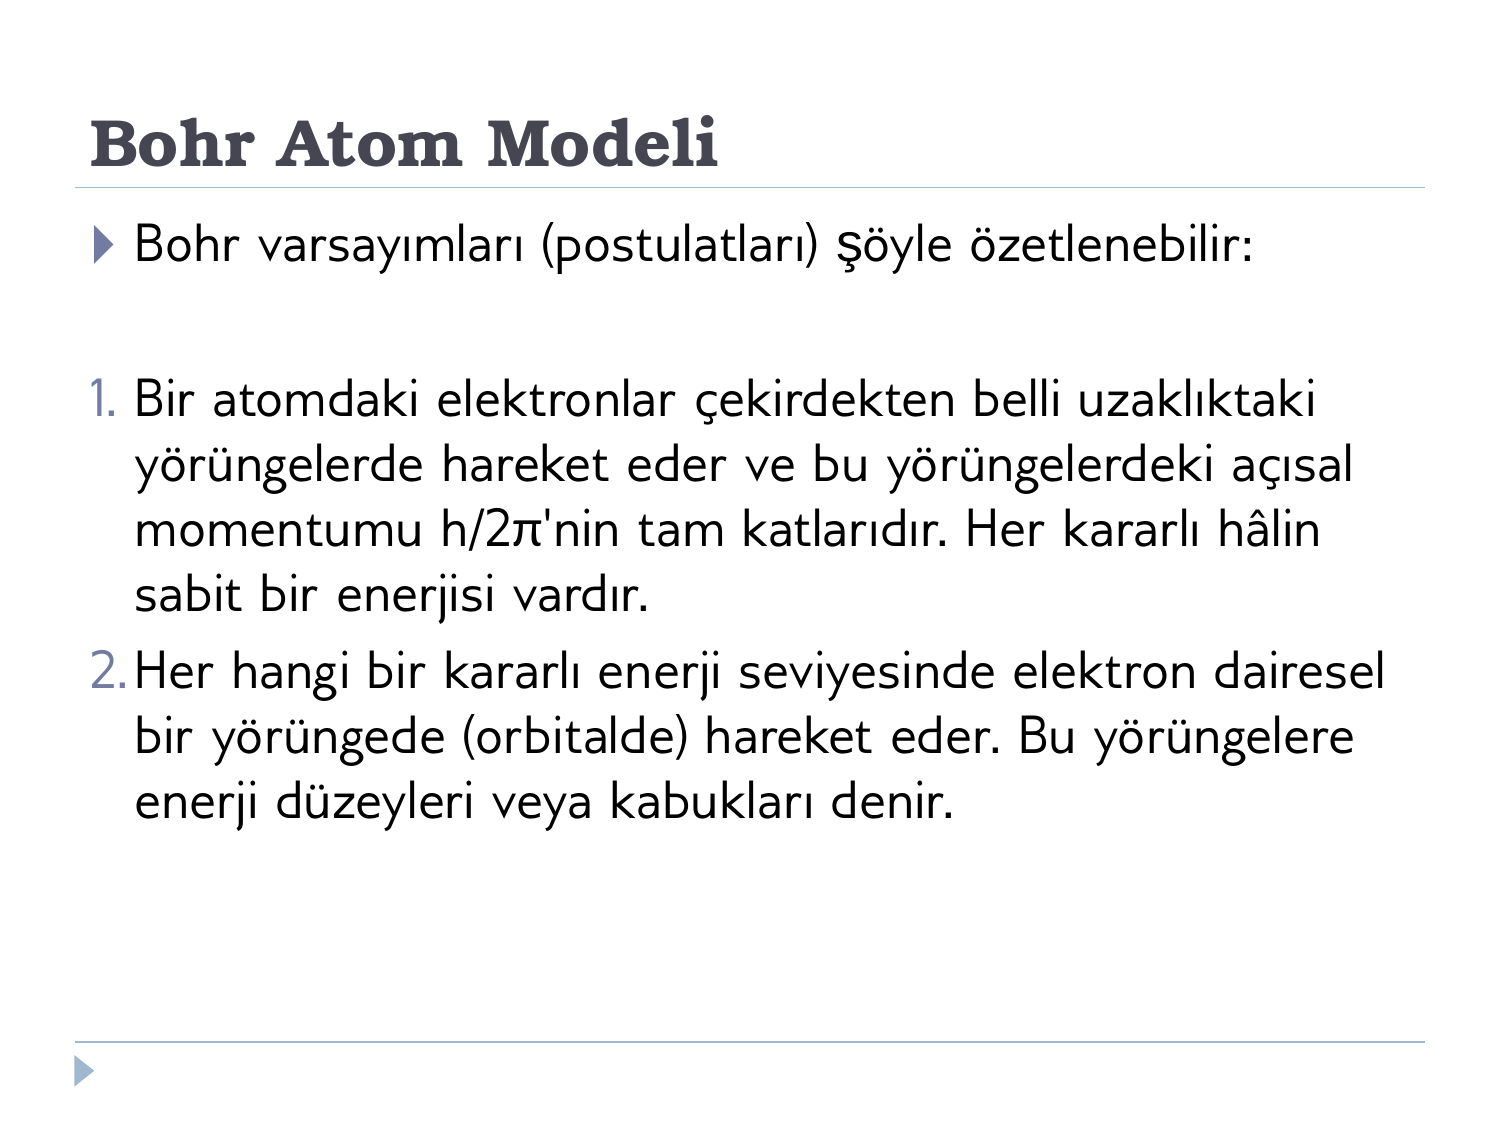

# Bohr Atom Modeli
Bohr varsayımları (postulatları) şöyle özetlenebilir:

Bir atomdaki elektronlar çekirdekten belli uzaklıktaki yörüngelerde hareket eder ve bu yörüngelerdeki açısal momentumu h/2π'nin tam katlarıdır. Her kararlı hâlin sabit bir enerjisi vardır.
Her hangi bir kararlı enerji seviyesinde elektron dairesel bir yörüngede (orbitalde) hareket eder. Bu yörüngelere enerji düzeyleri veya kabukları denir.